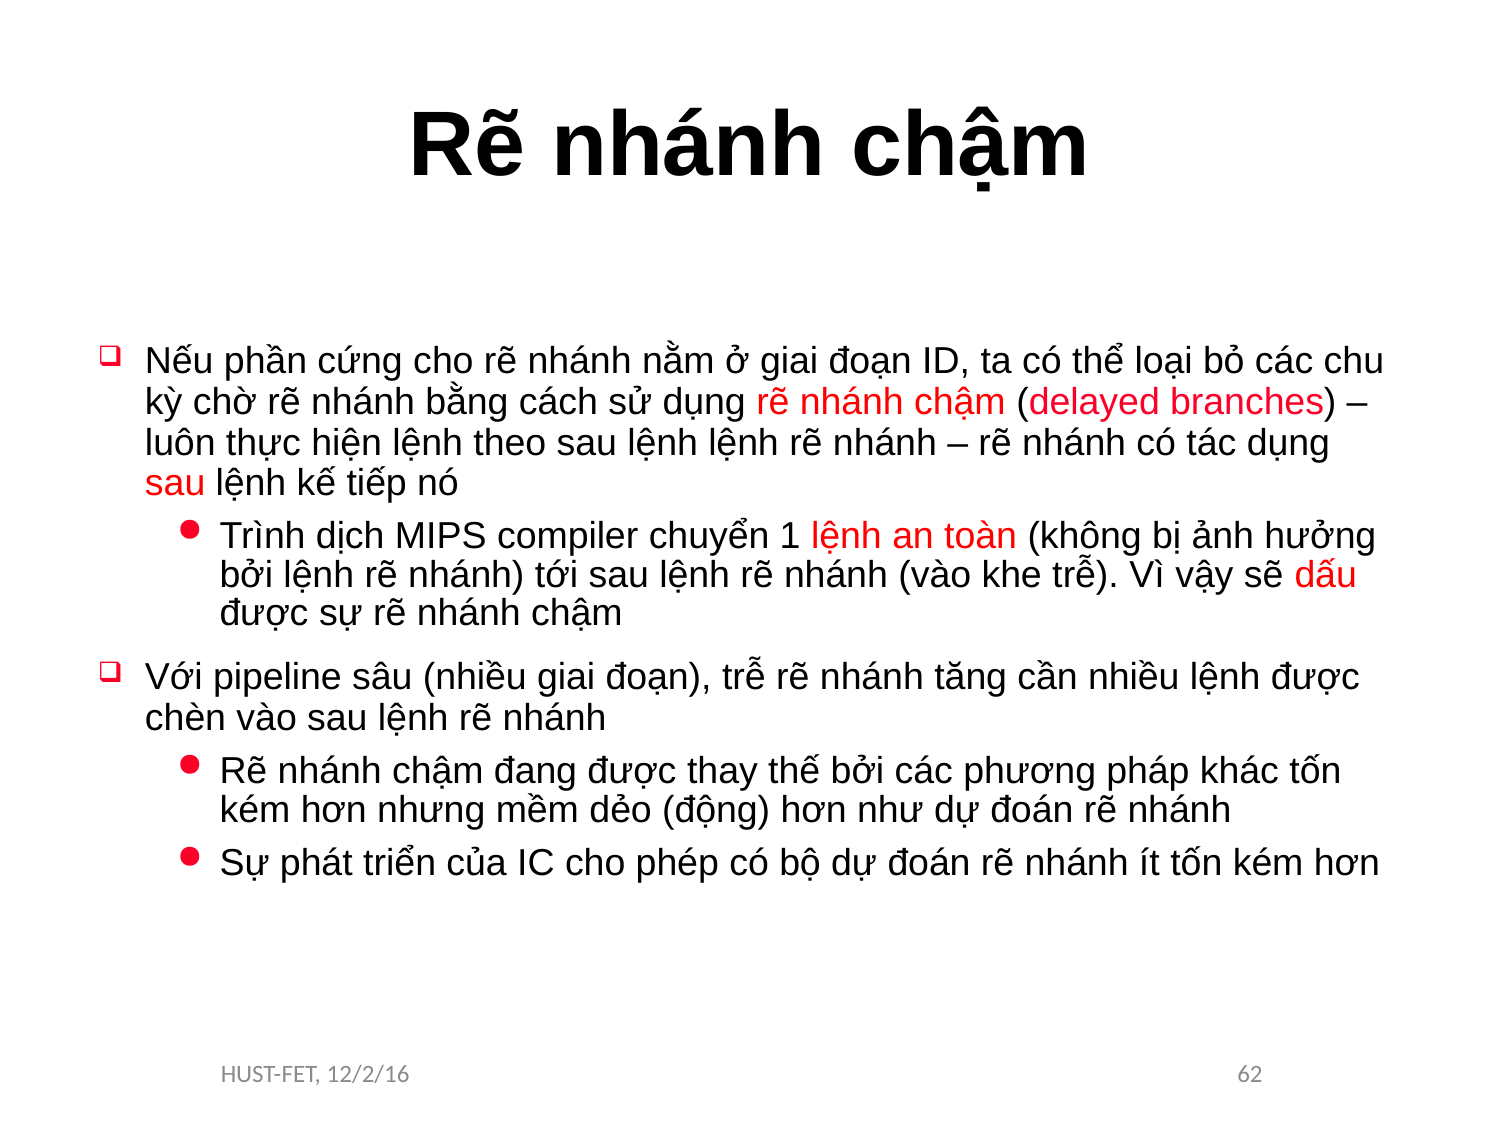

# Rẽ nhánh chậm
Nếu phần cứng cho rẽ nhánh nằm ở giai đoạn ID, ta có thể loại bỏ các chu kỳ chờ rẽ nhánh bằng cách sử dụng rẽ nhánh chậm (delayed branches) – luôn thực hiện lệnh theo sau lệnh lệnh rẽ nhánh – rẽ nhánh có tác dụng sau lệnh kế tiếp nó
Trình dịch MIPS compiler chuyển 1 lệnh an toàn (không bị ảnh hưởng bởi lệnh rẽ nhánh) tới sau lệnh rẽ nhánh (vào khe trễ). Vì vậy sẽ dấu được sự rẽ nhánh chậm
Với pipeline sâu (nhiều giai đoạn), trễ rẽ nhánh tăng cần nhiều lệnh được chèn vào sau lệnh rẽ nhánh
Rẽ nhánh chậm đang được thay thế bởi các phương pháp khác tốn kém hơn nhưng mềm dẻo (động) hơn như dự đoán rẽ nhánh
Sự phát triển của IC cho phép có bộ dự đoán rẽ nhánh ít tốn kém hơn

HUST-FET, 12/2/16
62